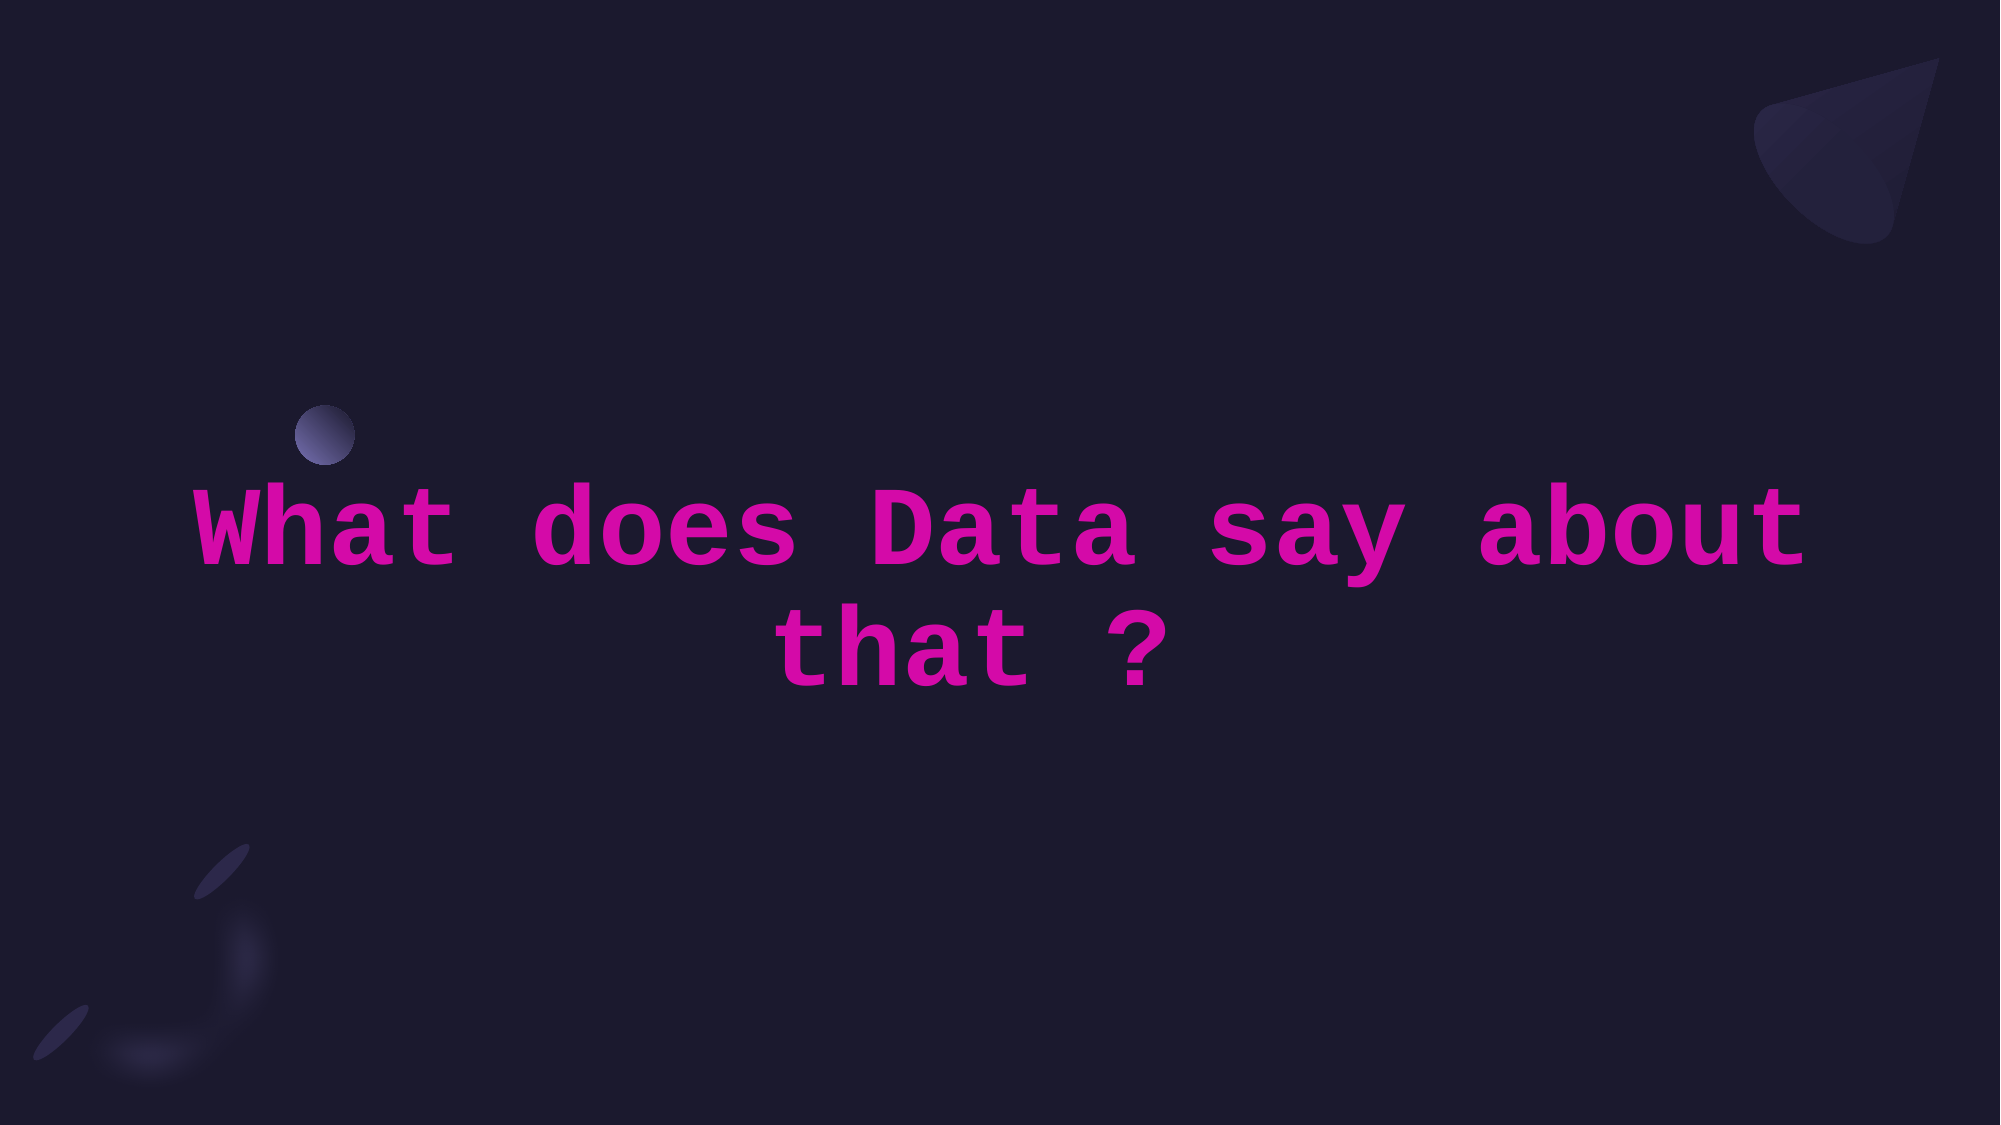

# What does Data say about that ?